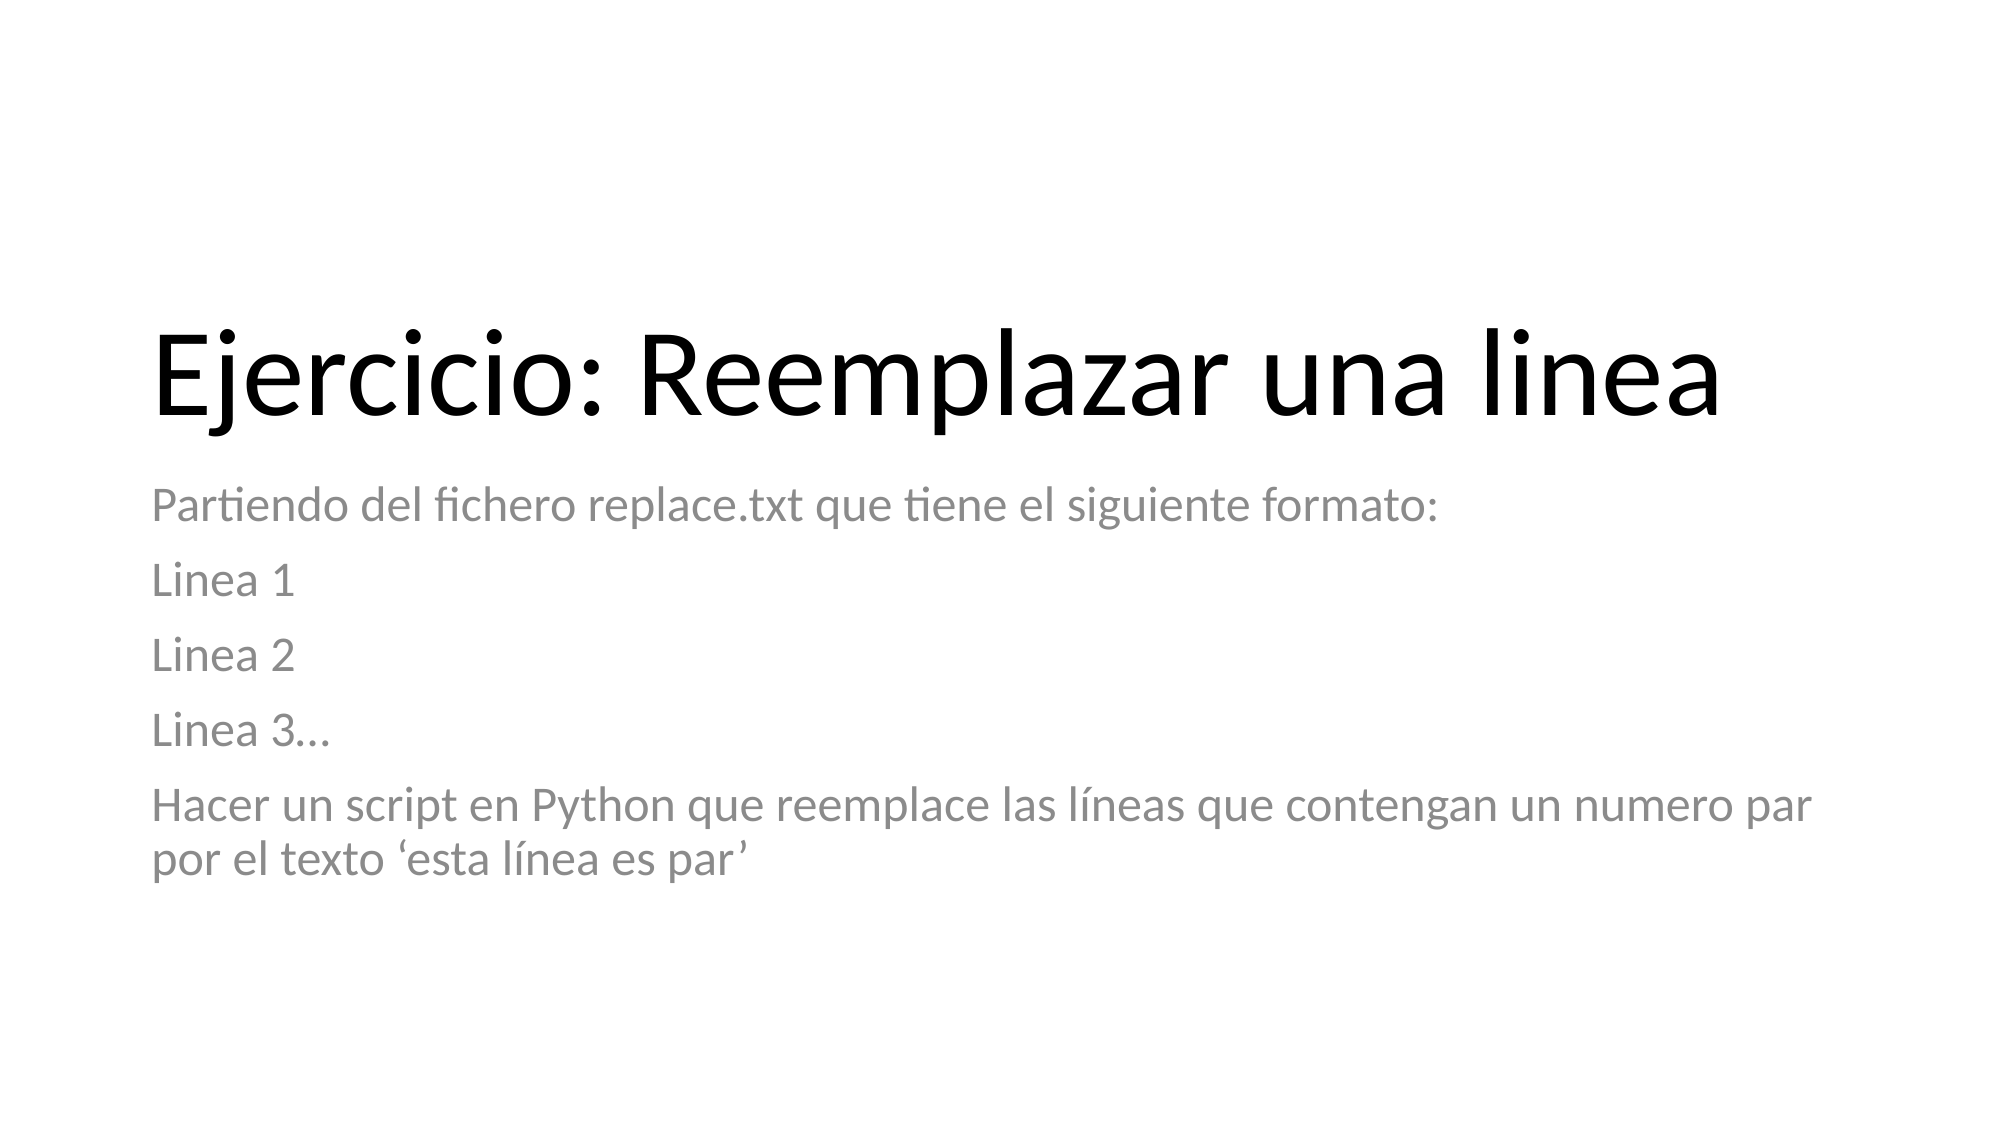

# Ejercicio: Reemplazar una linea
Partiendo del fichero replace.txt que tiene el siguiente formato:
Linea 1
Linea 2
Linea 3…
Hacer un script en Python que reemplace las líneas que contengan un numero par por el texto ‘esta línea es par’